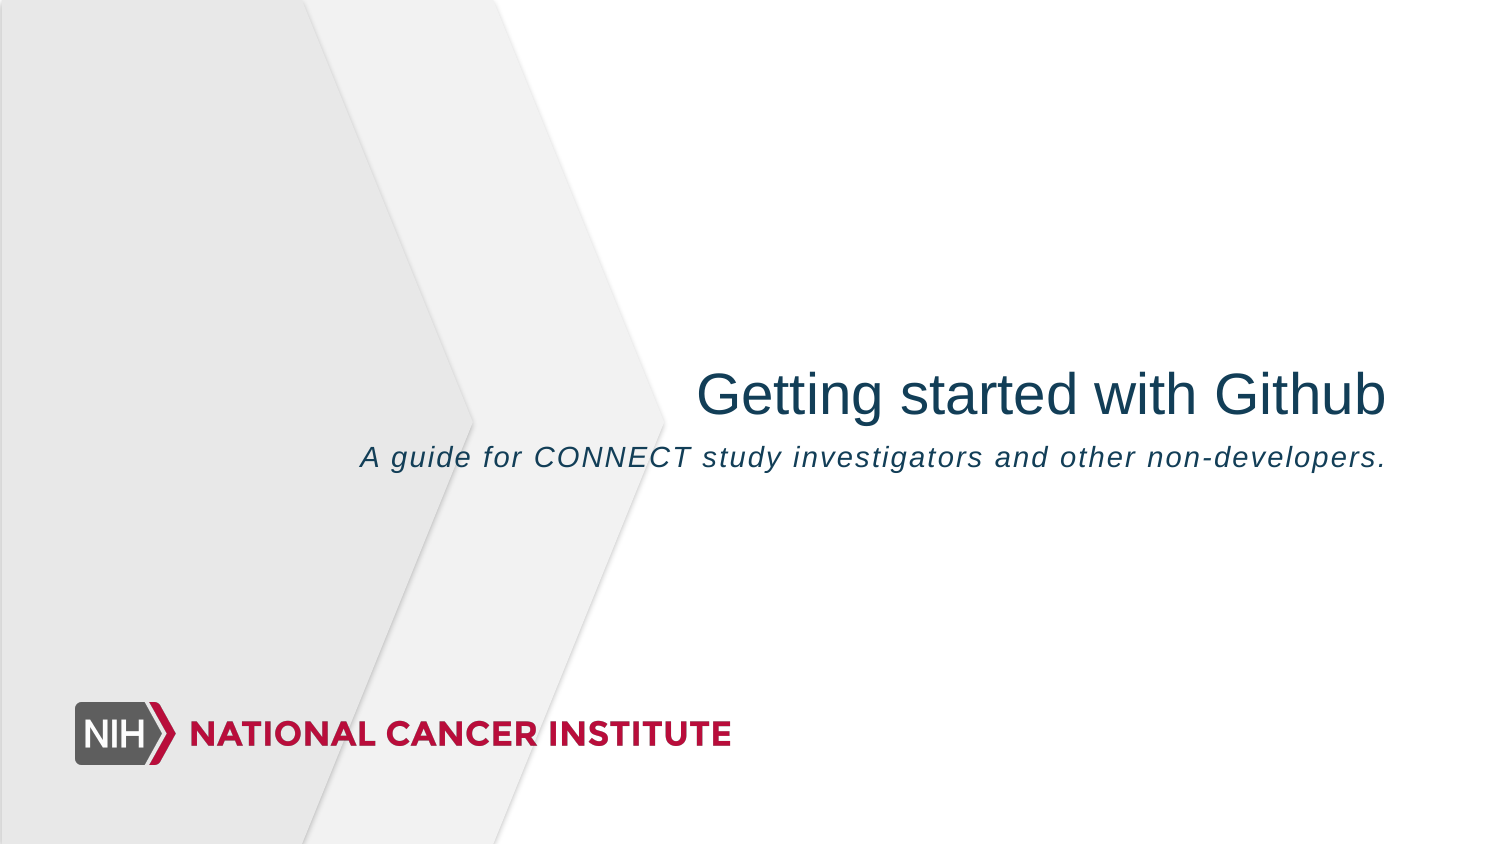

# Getting started with Github
A guide for CONNECT study investigators and other non-developers.